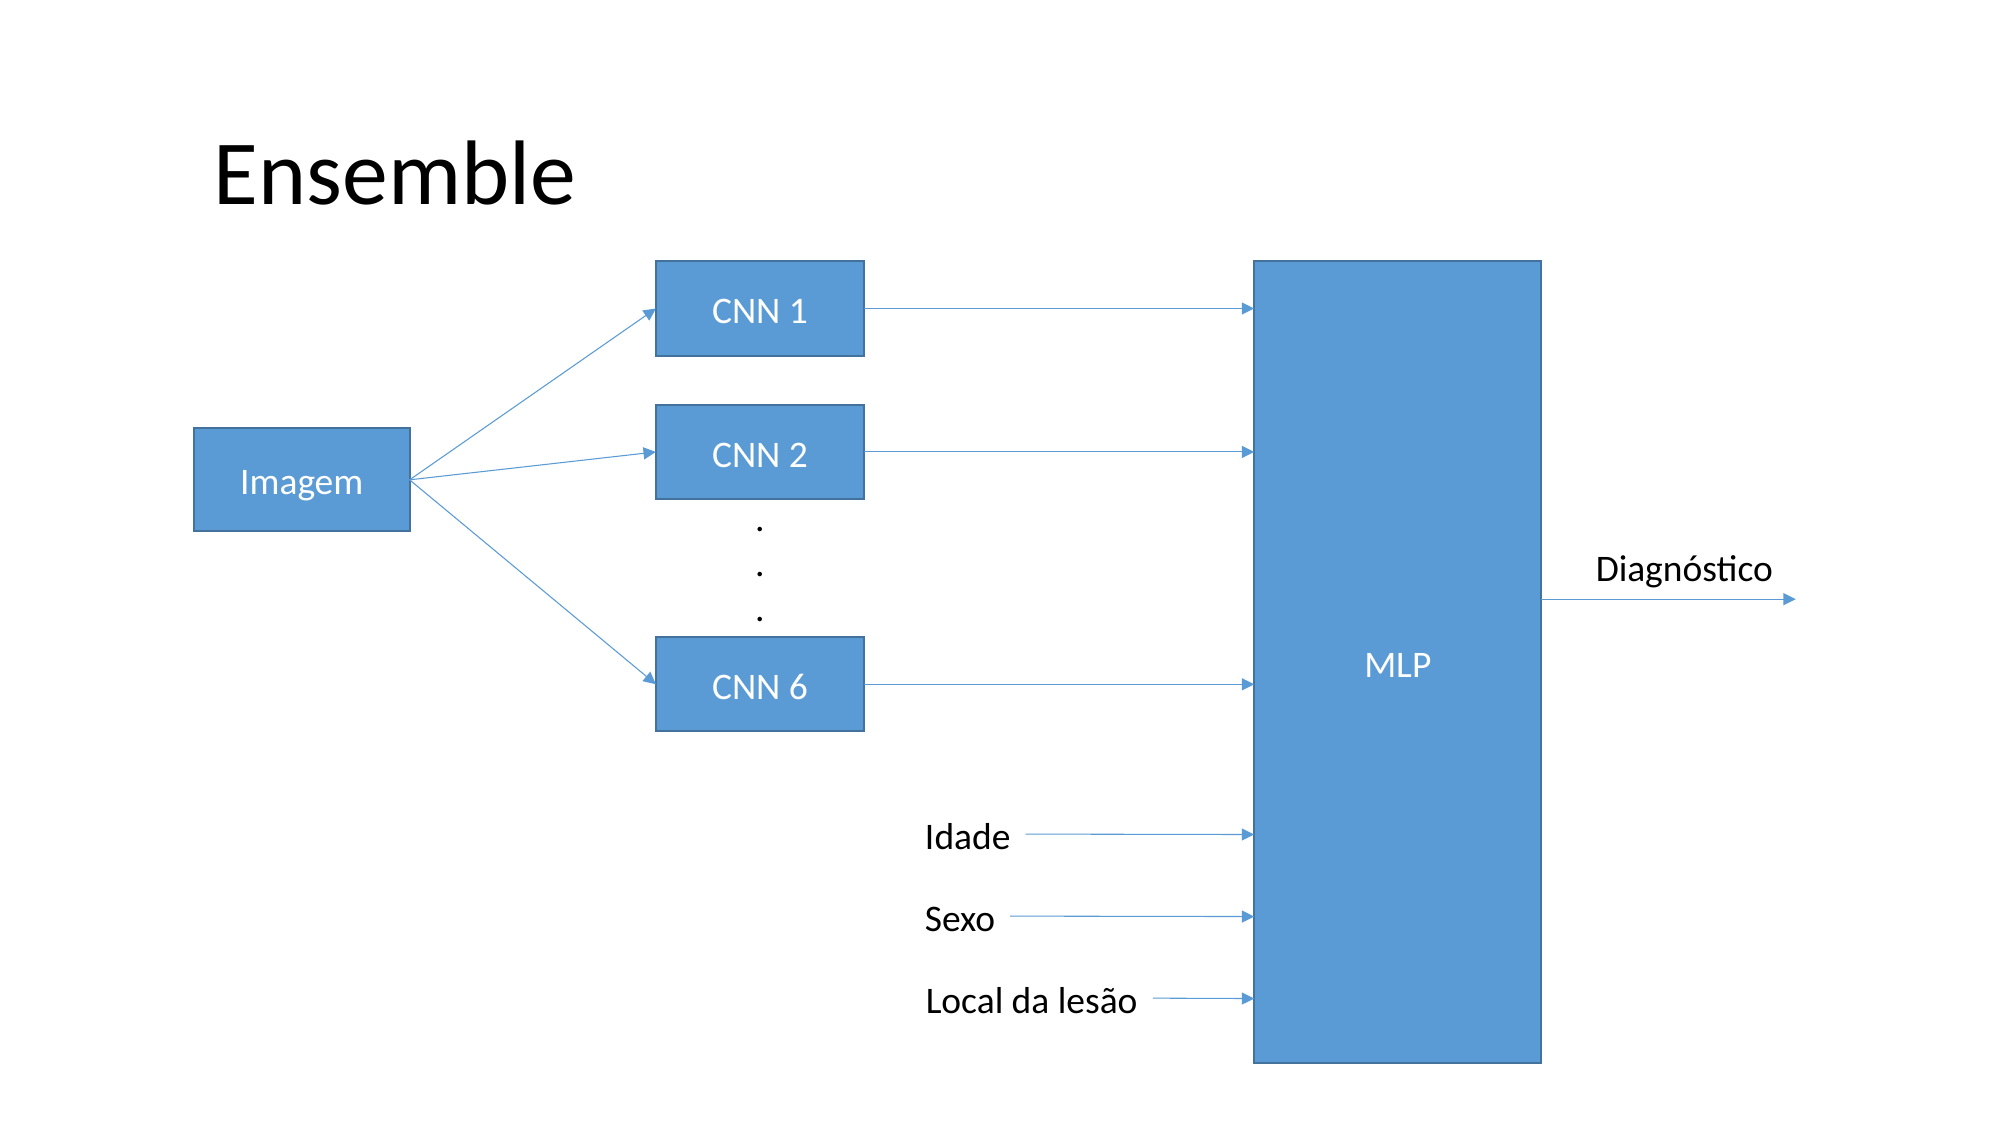

Ensemble
CNN 1
MLP
CNN 2
Imagem
.
.
.
Diagnóstico
CNN 6
Idade
Sexo
Local da lesão